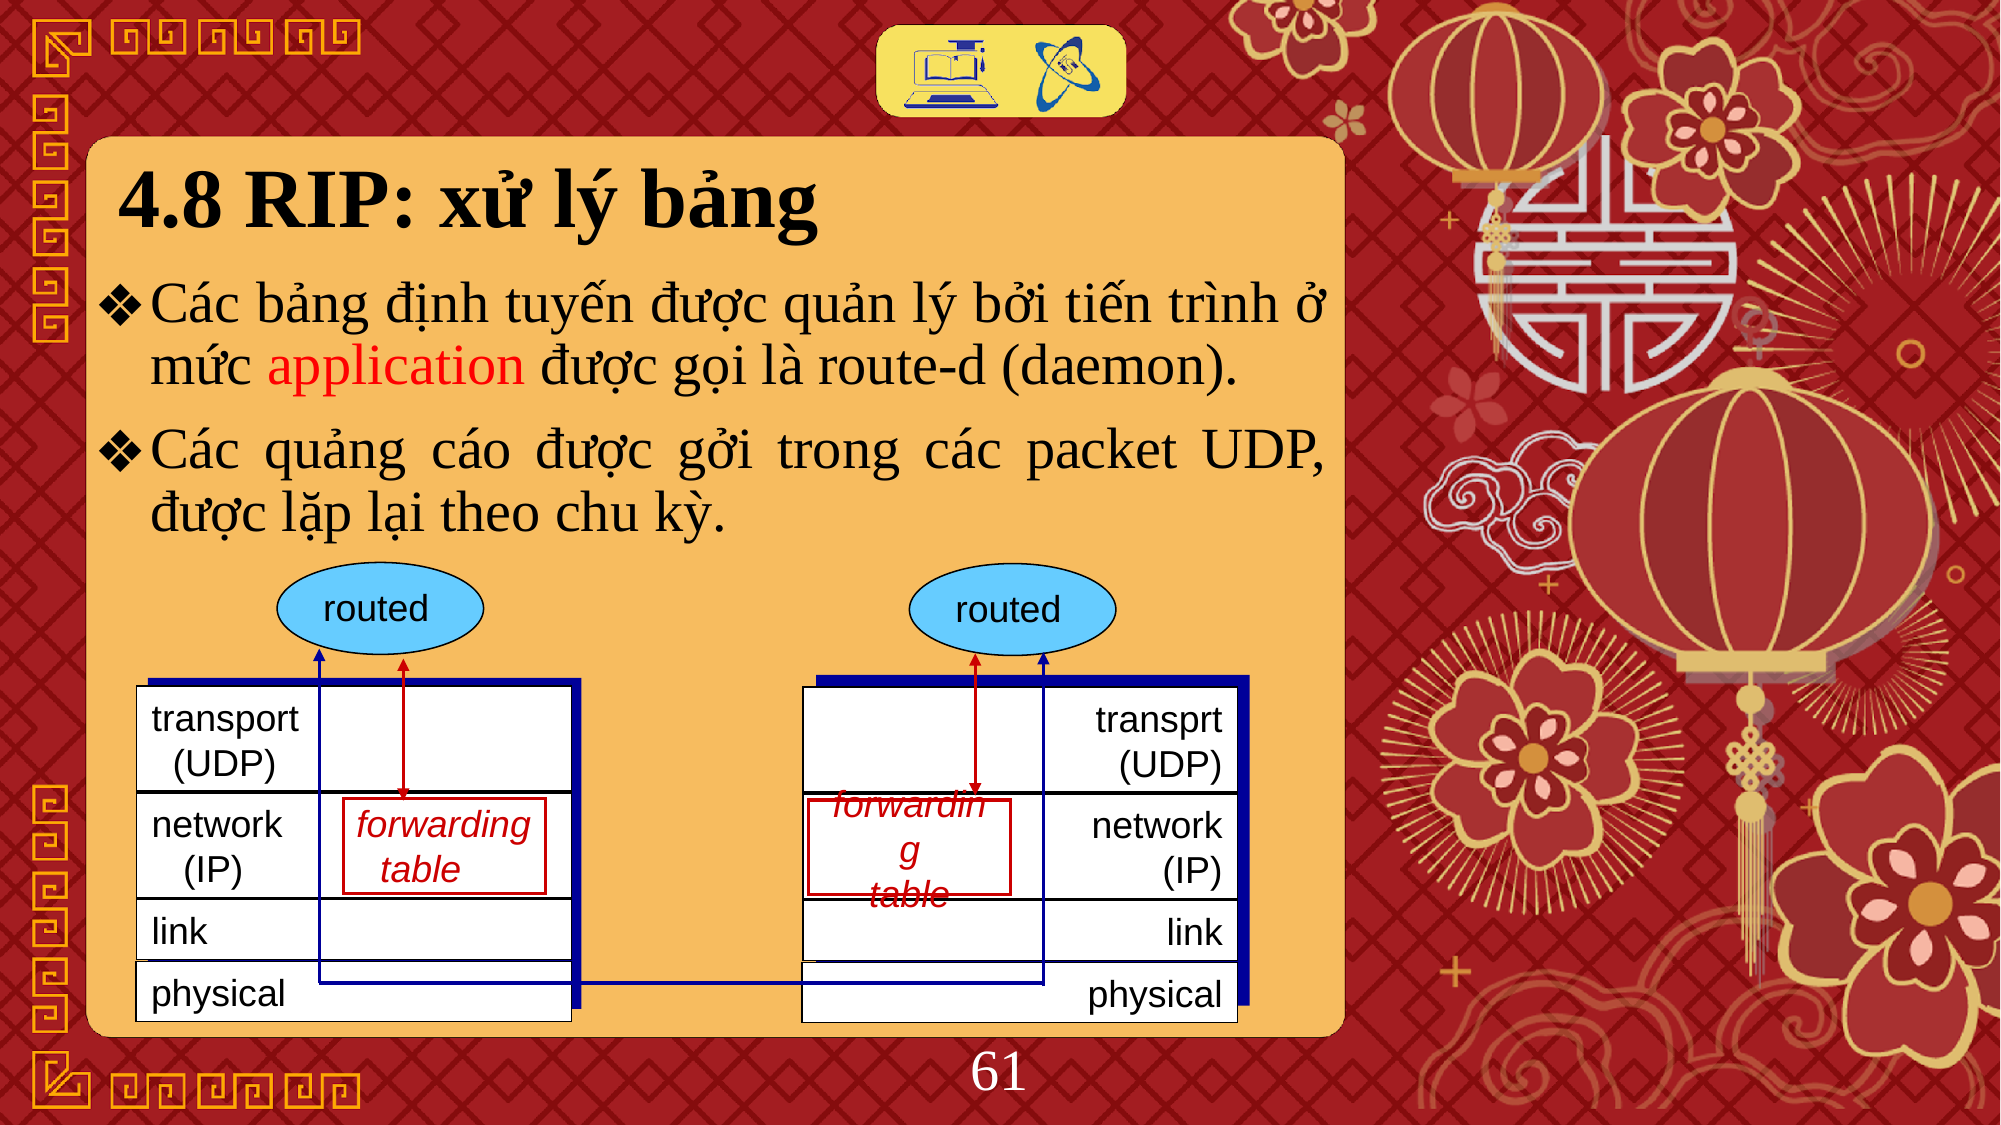

# 4.8 RIP: xử lý bảng
Các bảng định tuyến được quản lý bởi tiến trình ở mức application được gọi là route-d (daemon).
Các quảng cáo được gởi trong các packet UDP, được lặp lại theo chu kỳ.

routed

routed

transport
  (UDP)
transprt
  (UDP)
network       forwarding
   (IP)             table
network
   (IP)

forwarding
table
link
link
physical
physical
61